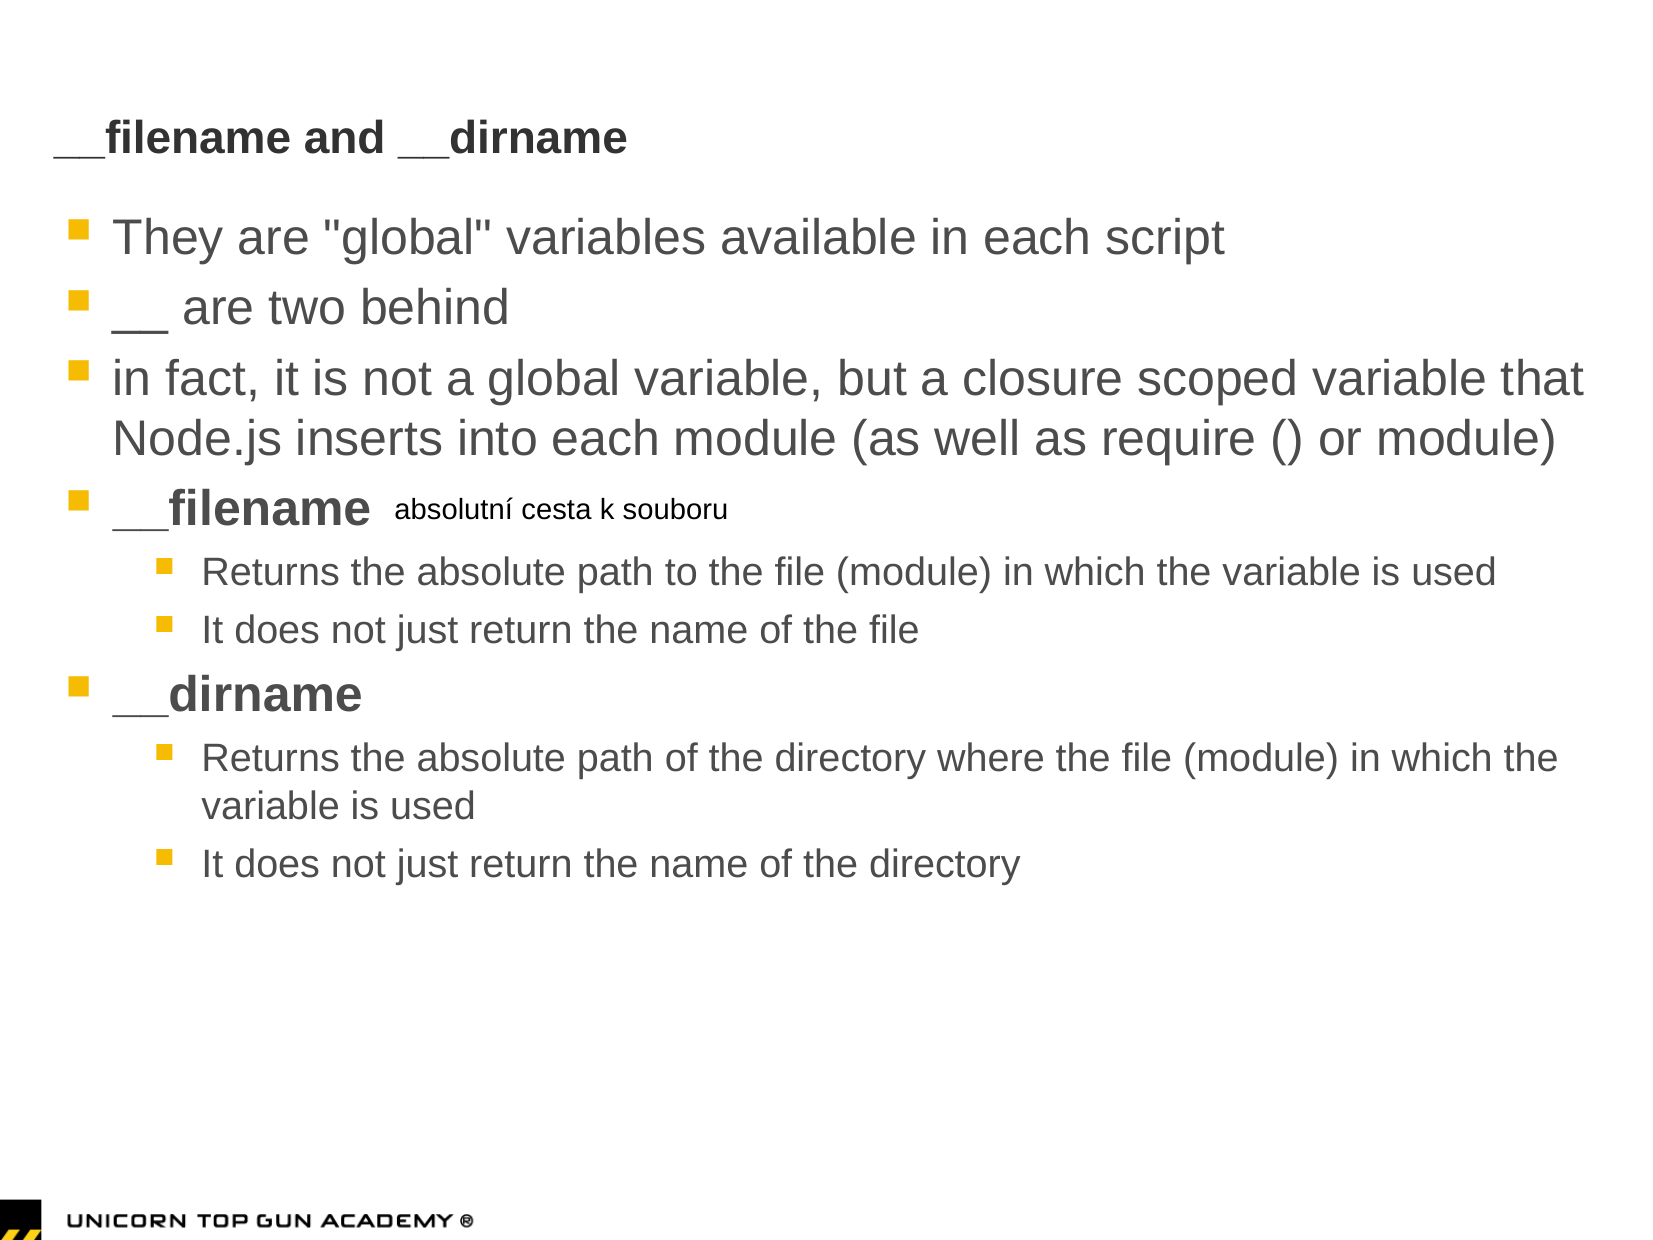

# __filename and __dirname
They are "global" variables available in each script
__ are two behind
in fact, it is not a global variable, but a closure scoped variable that Node.js inserts into each module (as well as require () or module)
__filename
Returns the absolute path to the file (module) in which the variable is used
It does not just return the name of the file
__dirname
Returns the absolute path of the directory where the file (module) in which the variable is used
It does not just return the name of the directory
absolutní cesta k souboru
96